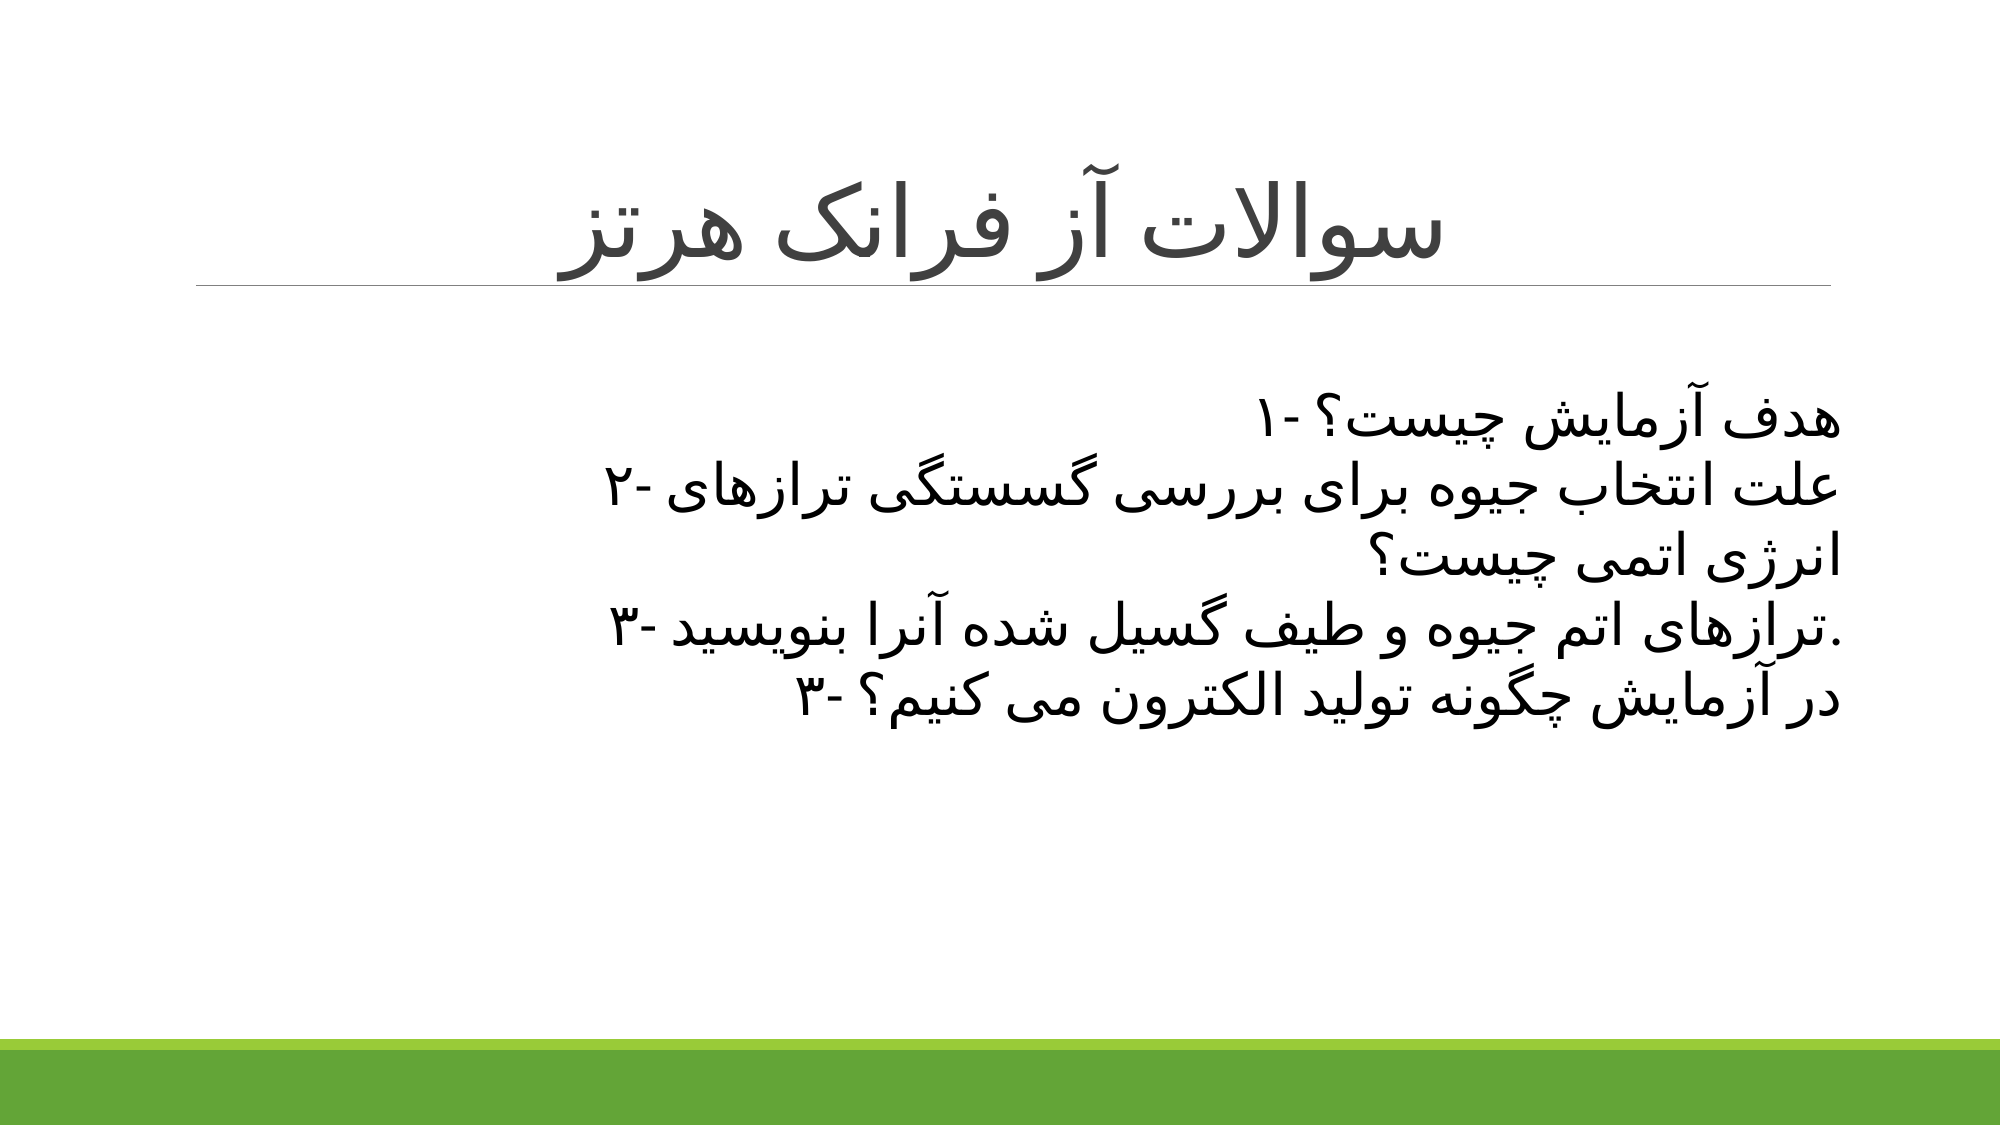

# سوالات آز فرانک هرتز
۱- هدف آزمایش چیست؟
۲- علت انتخاب جیوه برای بررسی گسستگی ترازهای انرژی اتمی چیست؟
۳- ترازهای اتم جیوه و طیف گسیل شده آنرا بنویسید.
۳- در آزمایش چگونه تولید الکترون می کنیم؟